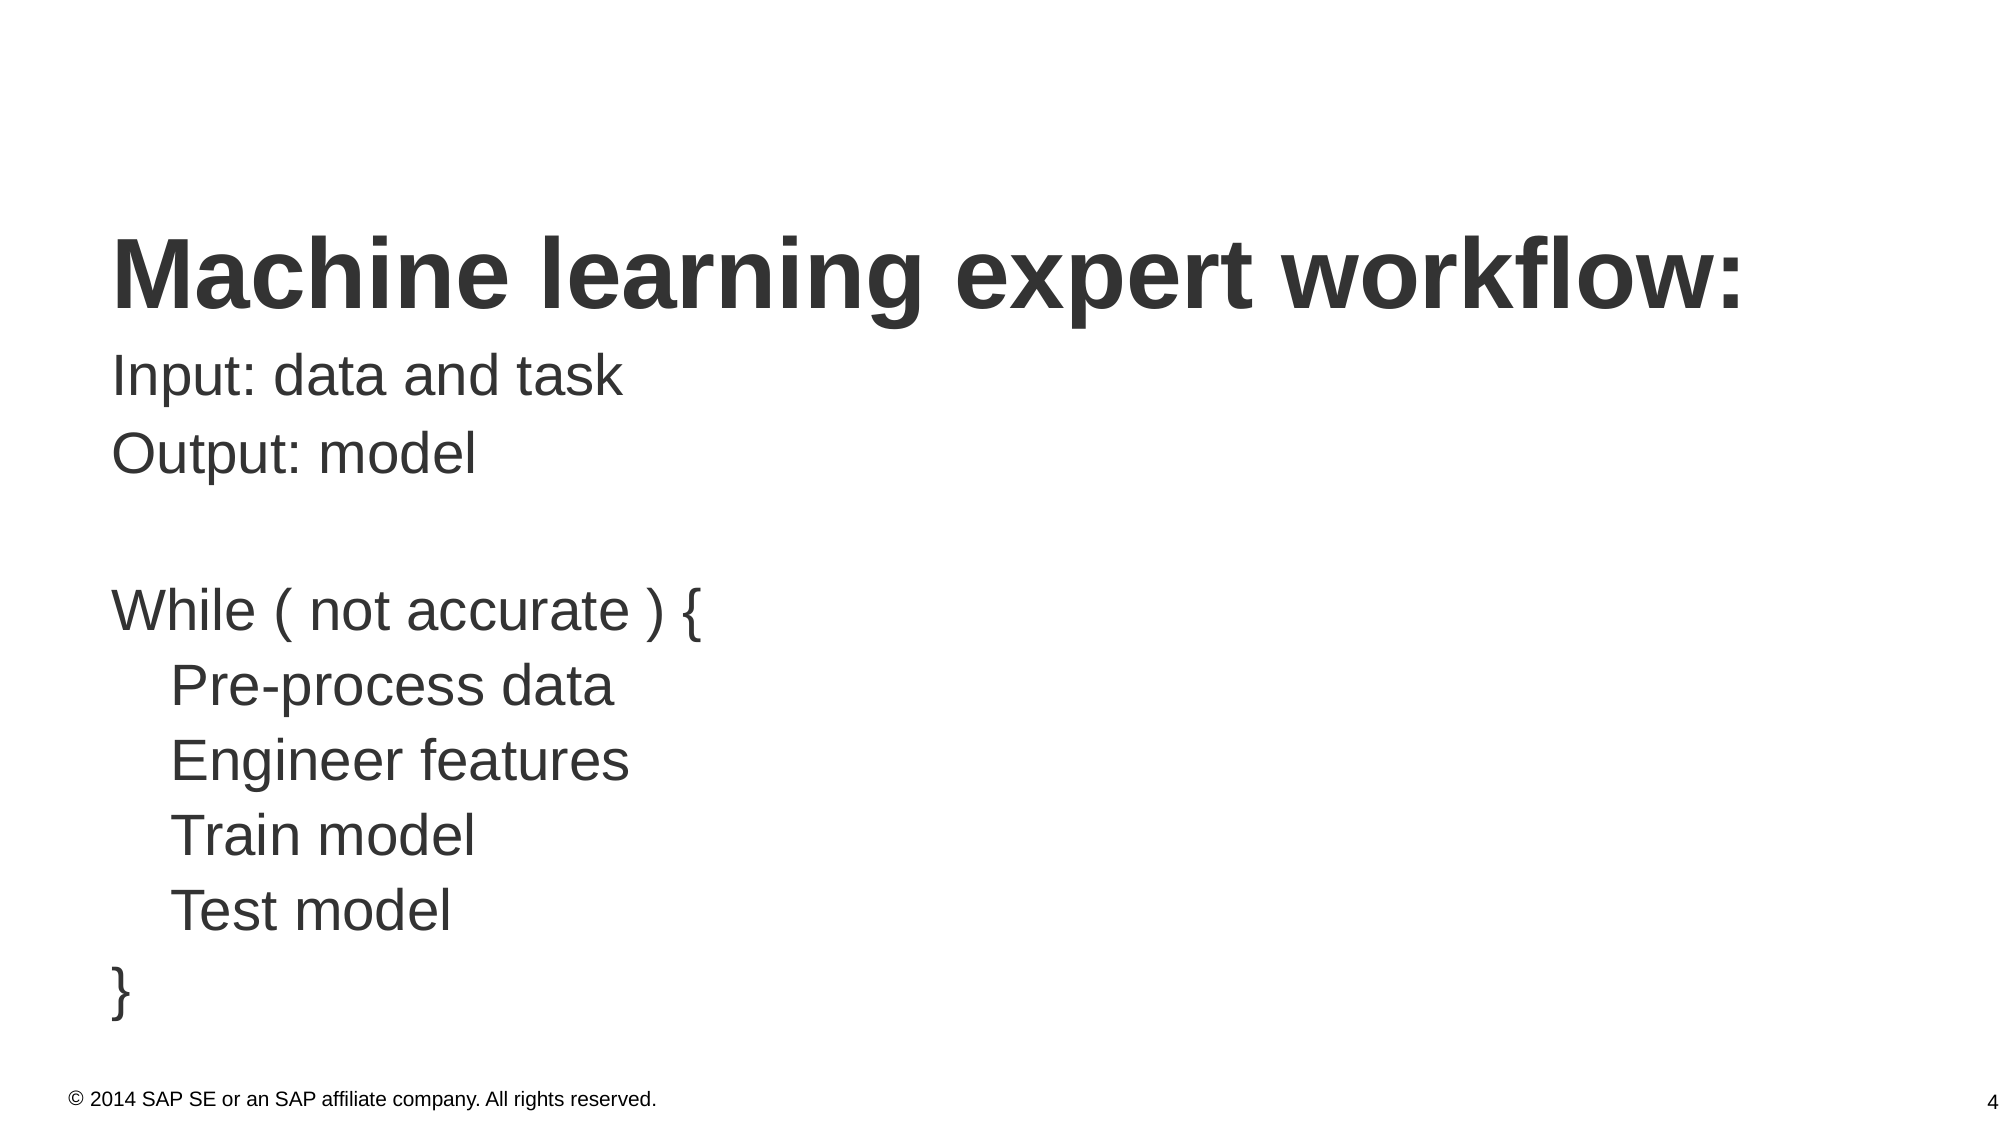

Machine learning expert workflow:
Input: data and task
Output: model

While ( not accurate ) {
Pre-process data
Engineer features
Train model
Test model
}